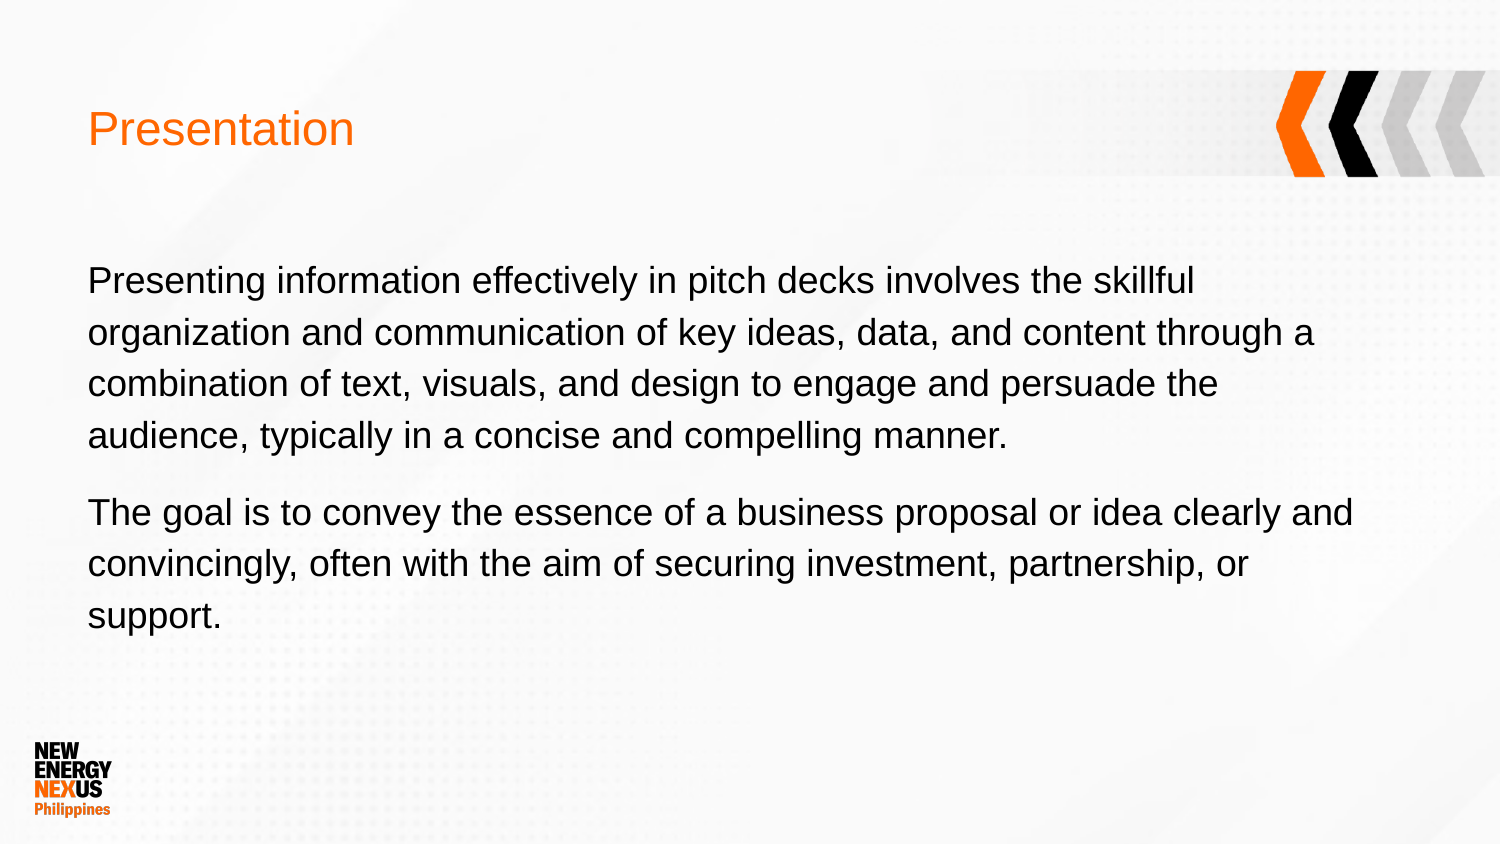

# Presentation
Presenting information effectively in pitch decks involves the skillful organization and communication of key ideas, data, and content through a combination of text, visuals, and design to engage and persuade the audience, typically in a concise and compelling manner.
The goal is to convey the essence of a business proposal or idea clearly and convincingly, often with the aim of securing investment, partnership, or support.